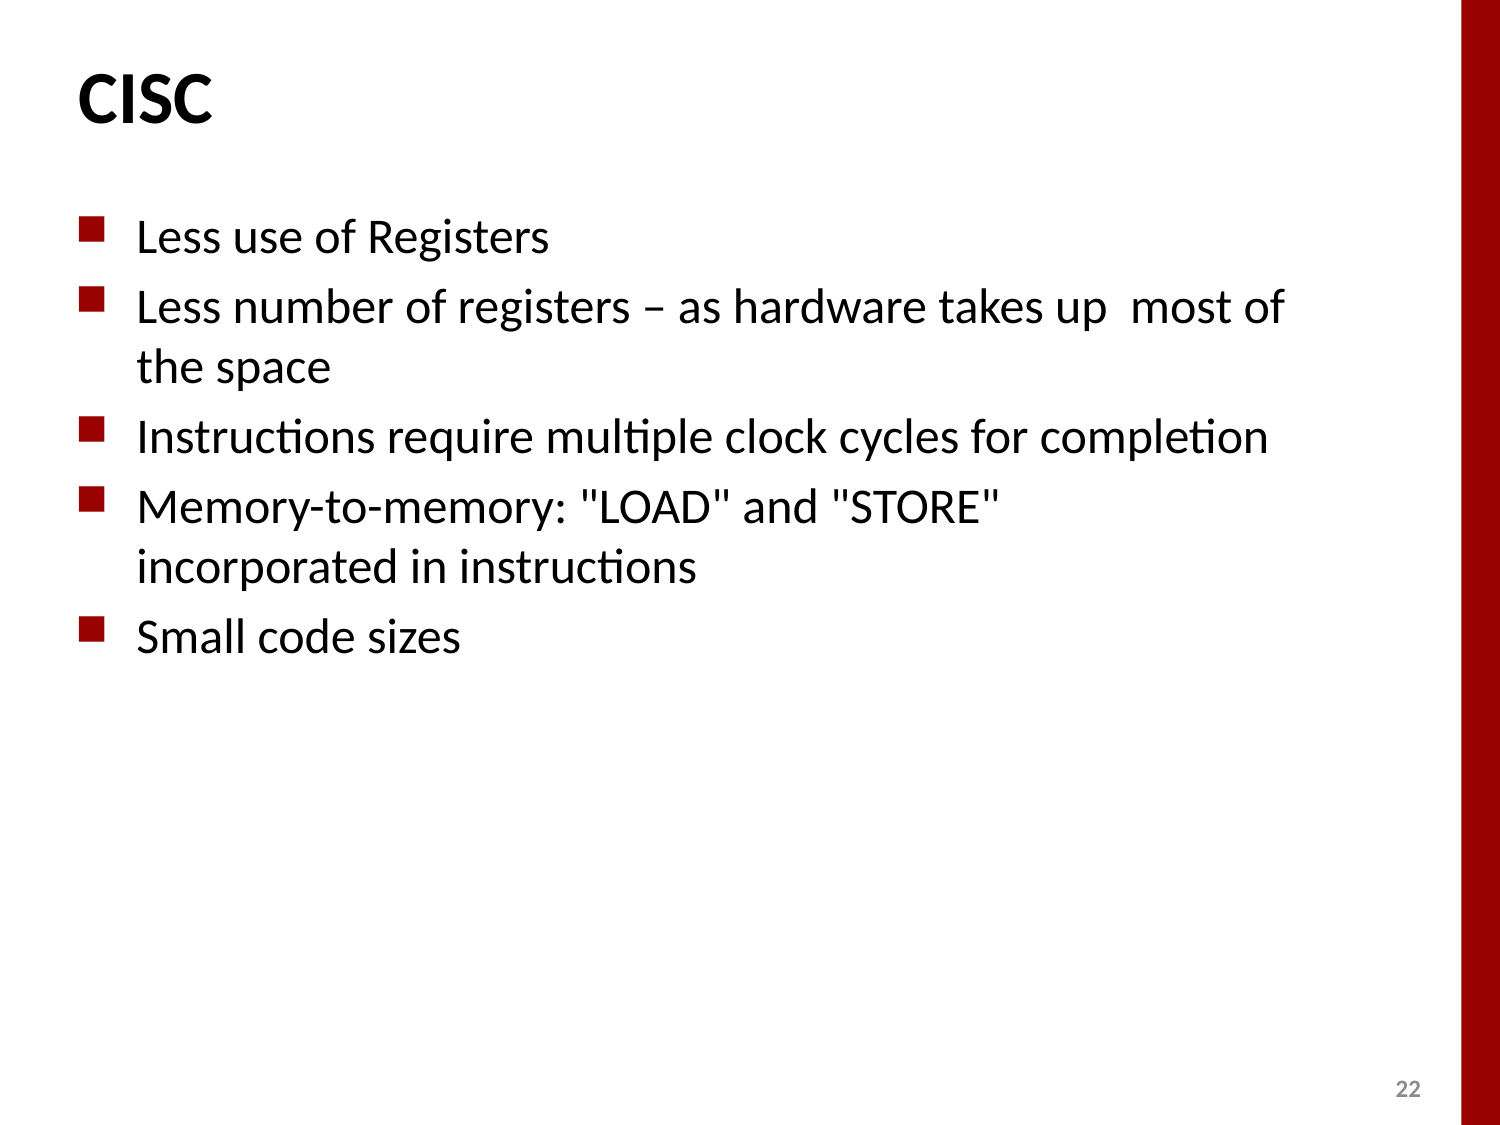

# CISC
Less use of Registers
Less number of registers – as hardware takes up  most of the space
Instructions require multiple clock cycles for completion
Memory-to-memory: "LOAD" and "STORE"
incorporated in instructions
Small code sizes